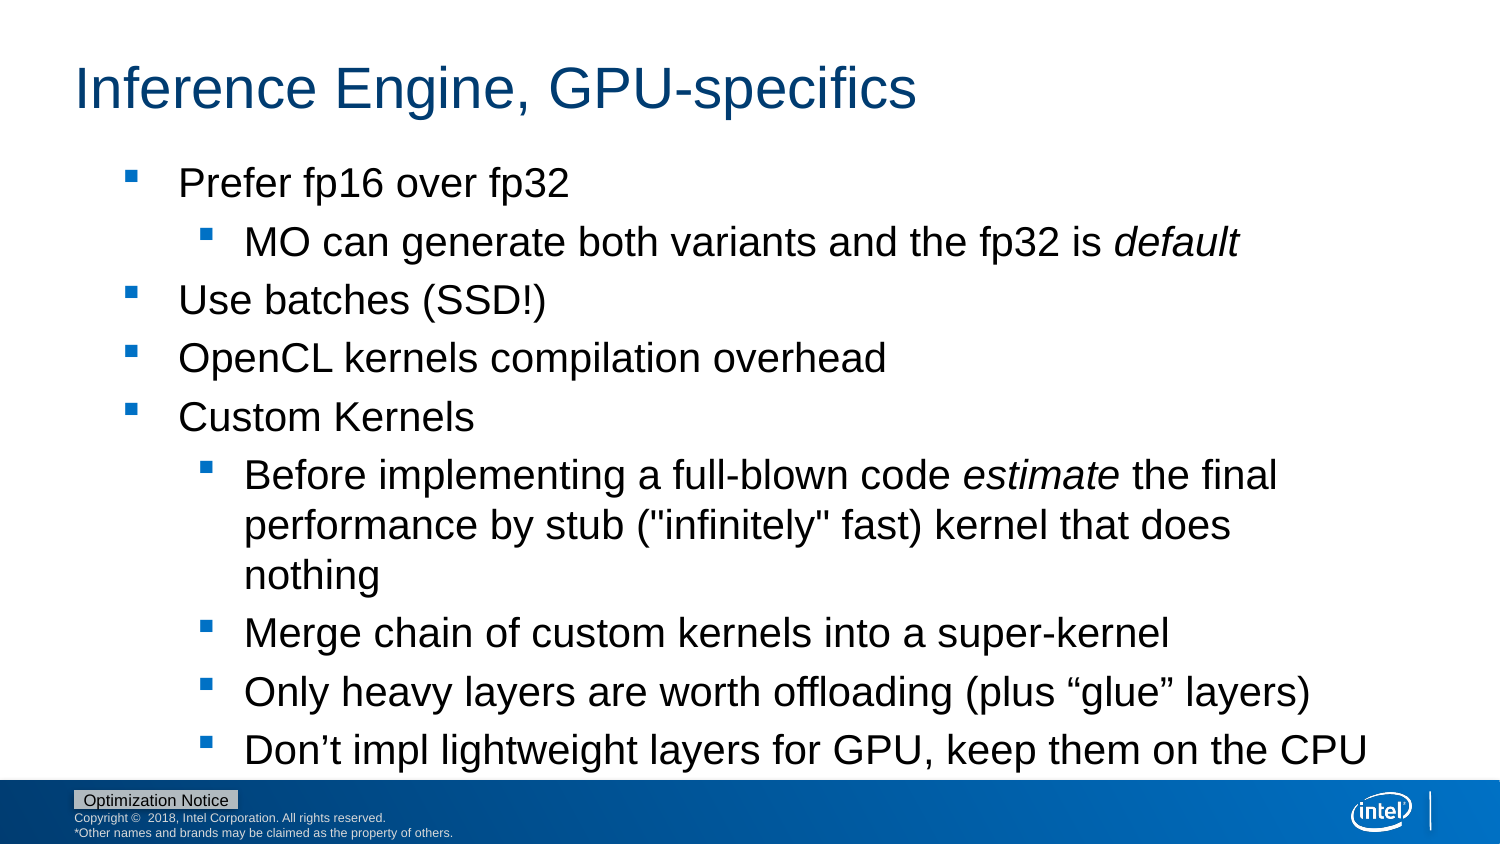

# Inference Engine, GPU-specifics
Prefer fp16 over fp32
MO can generate both variants and the fp32 is default
Use batches (SSD!)
OpenCL kernels compilation overhead
Custom Kernels
Before implementing a full-blown code estimate the final performance by stub ("infinitely" fast) kernel that does nothing
Merge chain of custom kernels into a super-kernel
Only heavy layers are worth offloading (plus “glue” layers)
Don’t impl lightweight layers for GPU, keep them on the CPU